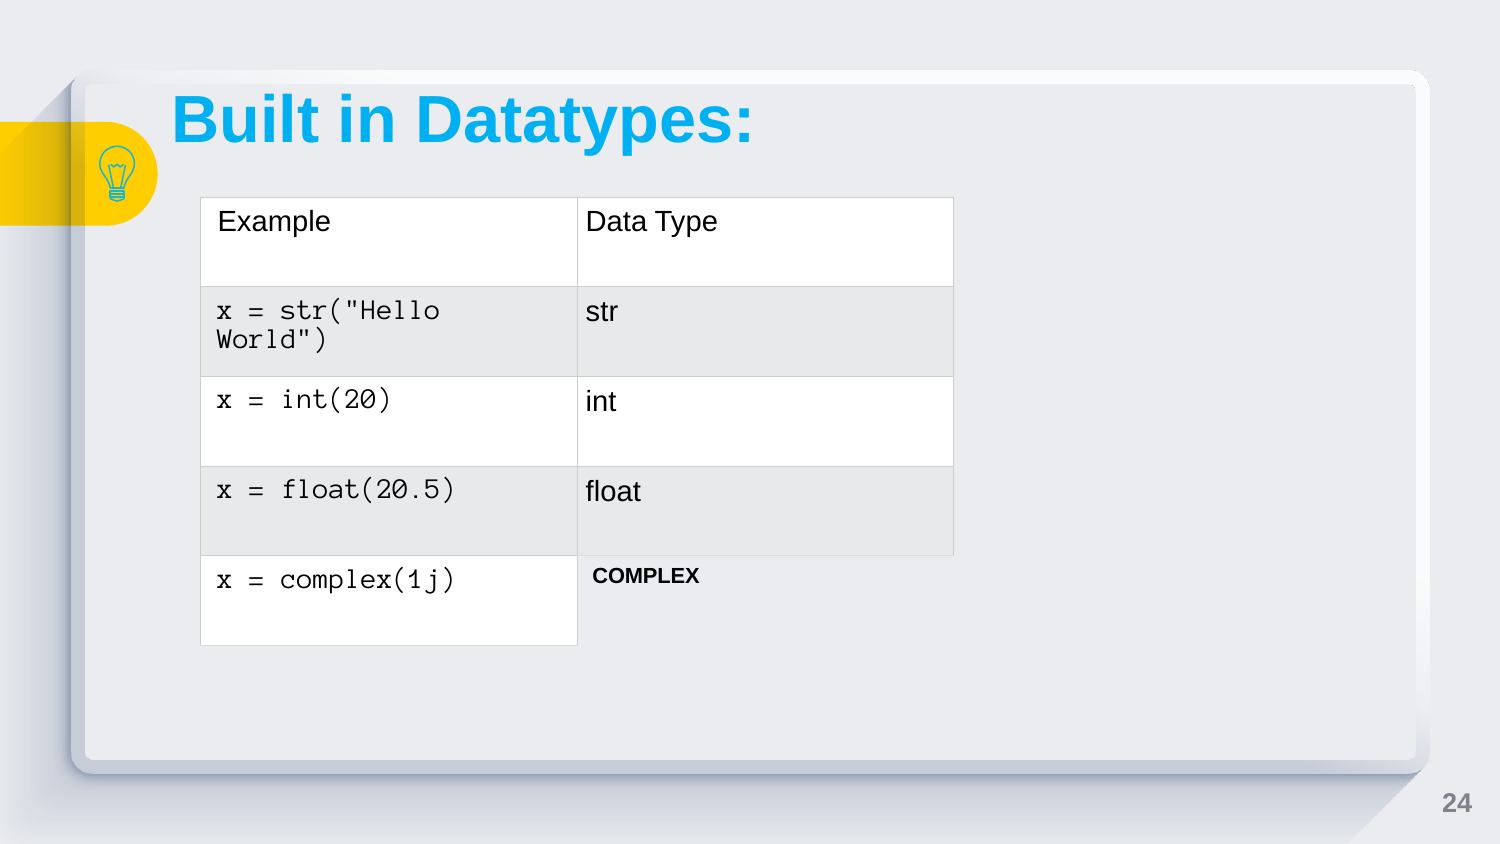

# Built in Datatypes:
| Example | Data Type |
| --- | --- |
| x = str("Hello World") | str |
| x = int(20) | int |
| x = float(20.5) | float |
| x = complex(1j) | COMPLEX |
24